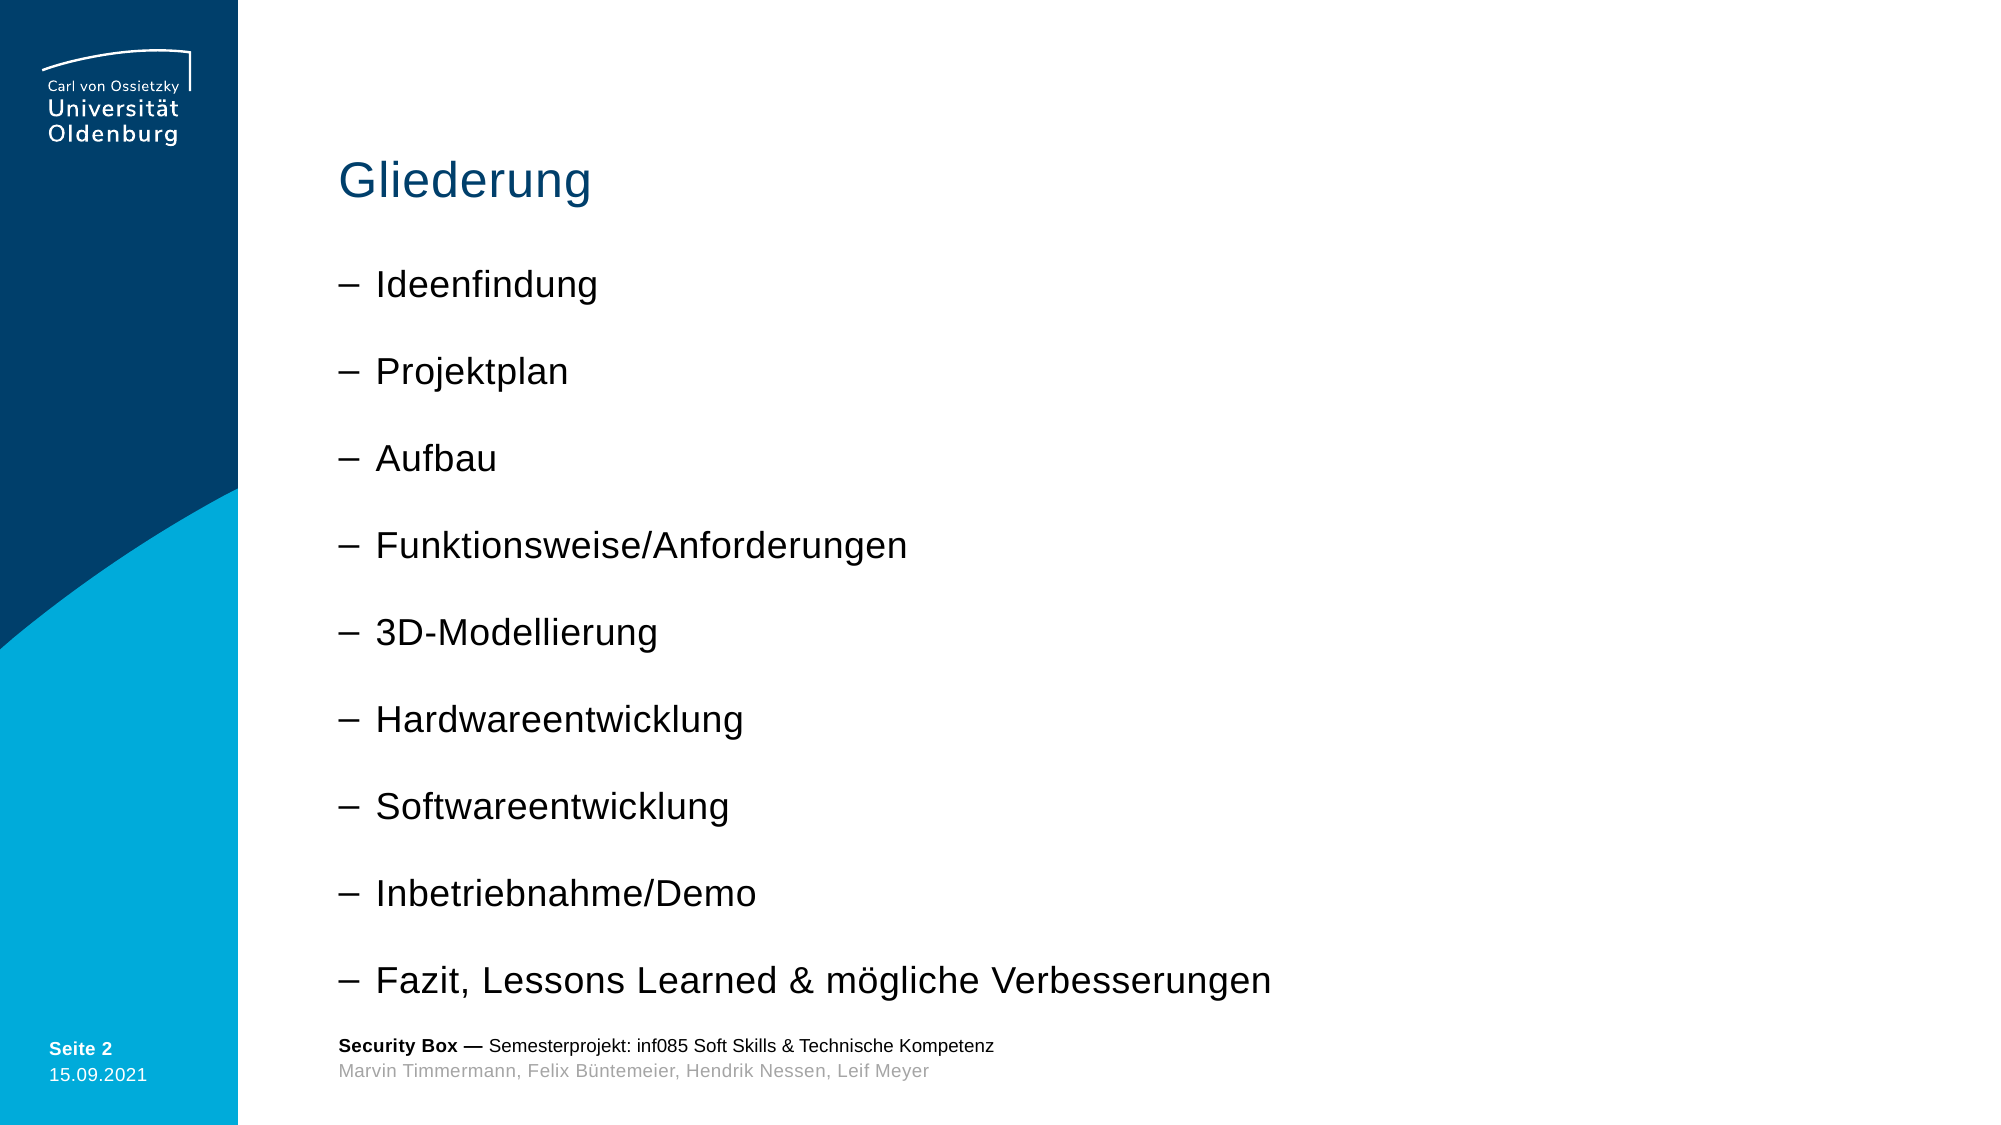

# Gliederung
Ideenfindung
Projektplan
Aufbau
Funktionsweise/Anforderungen
3D-Modellierung
Hardwareentwicklung
Softwareentwicklung
Inbetriebnahme/Demo
Fazit, Lessons Learned & mögliche Verbesserungen